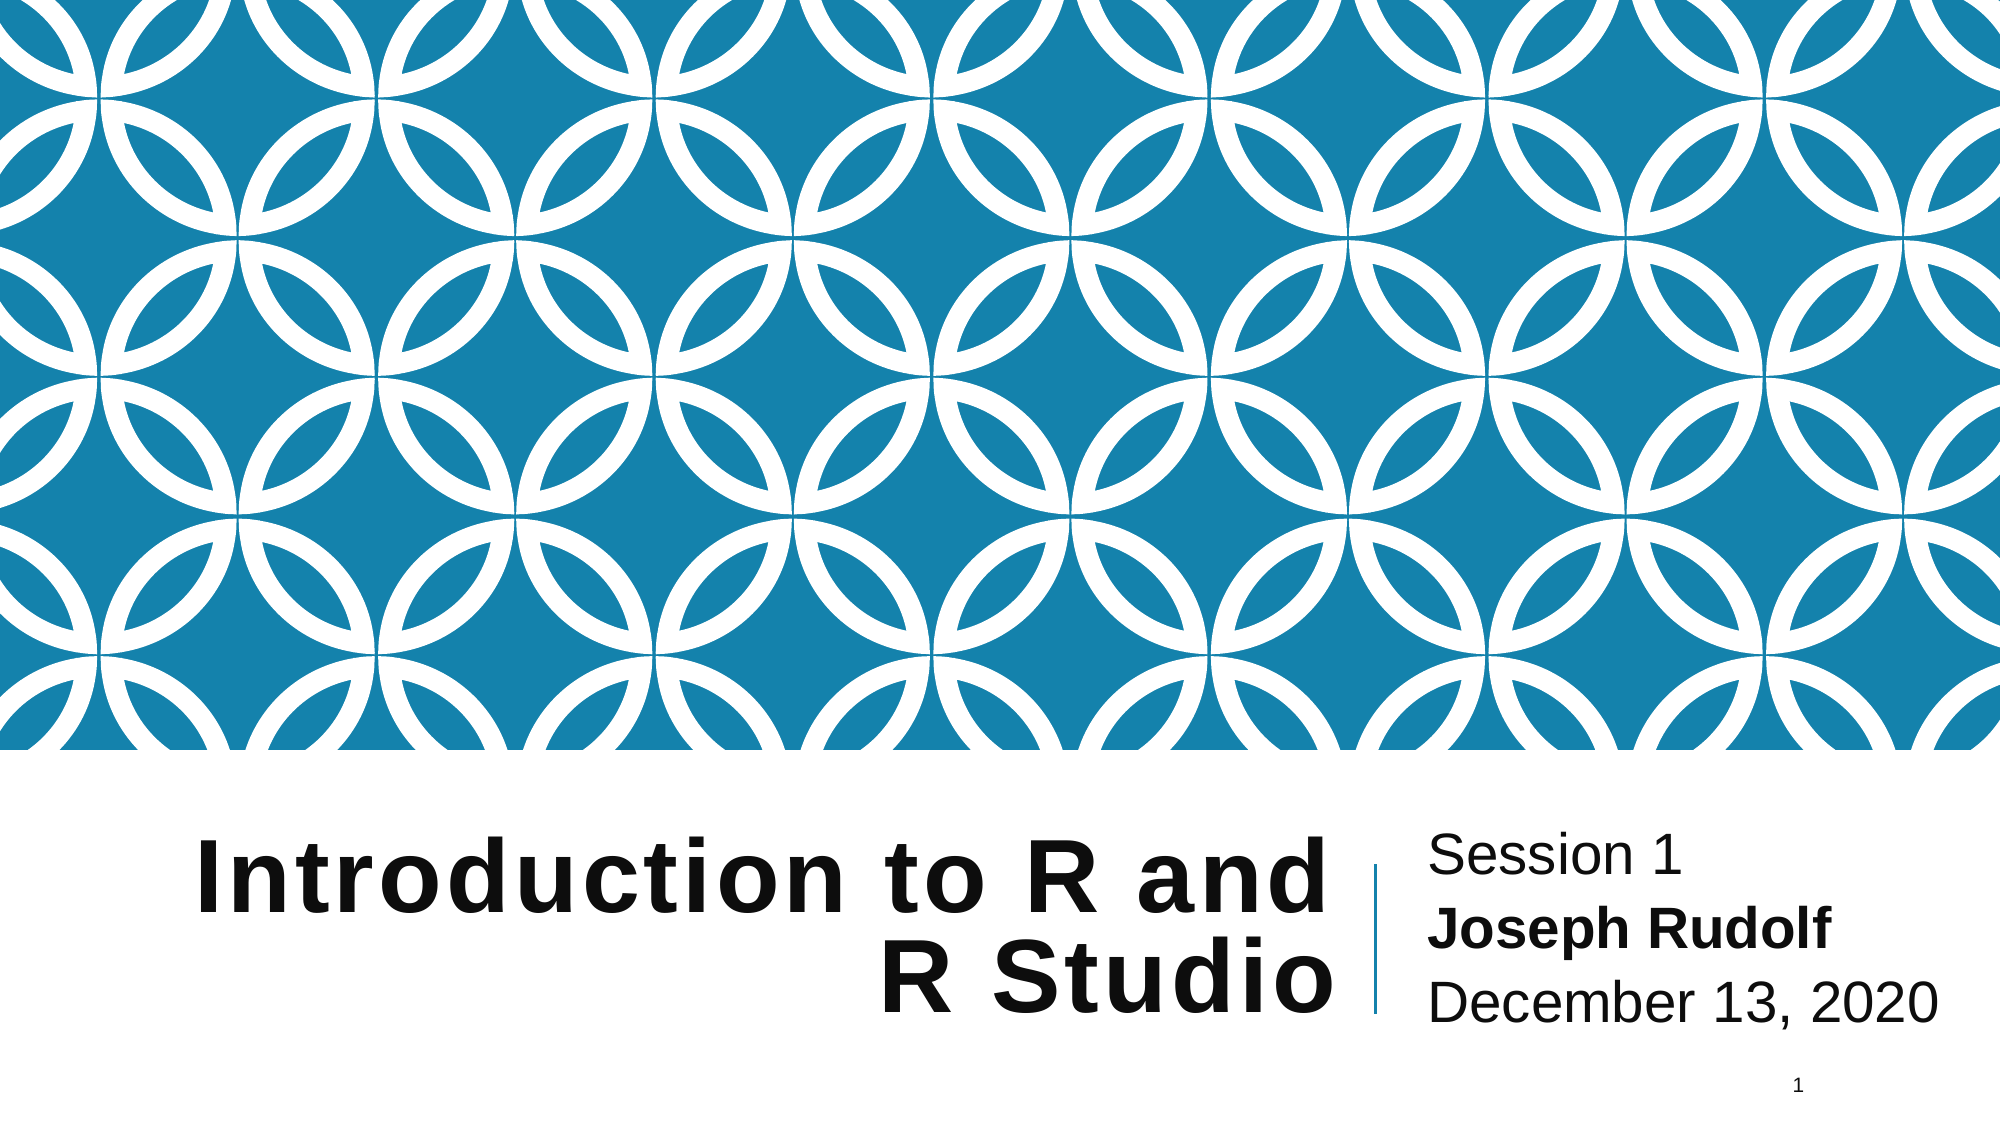

# Introduction to R and R Studio
Session 1
Joseph Rudolf
December 13, 2020
1